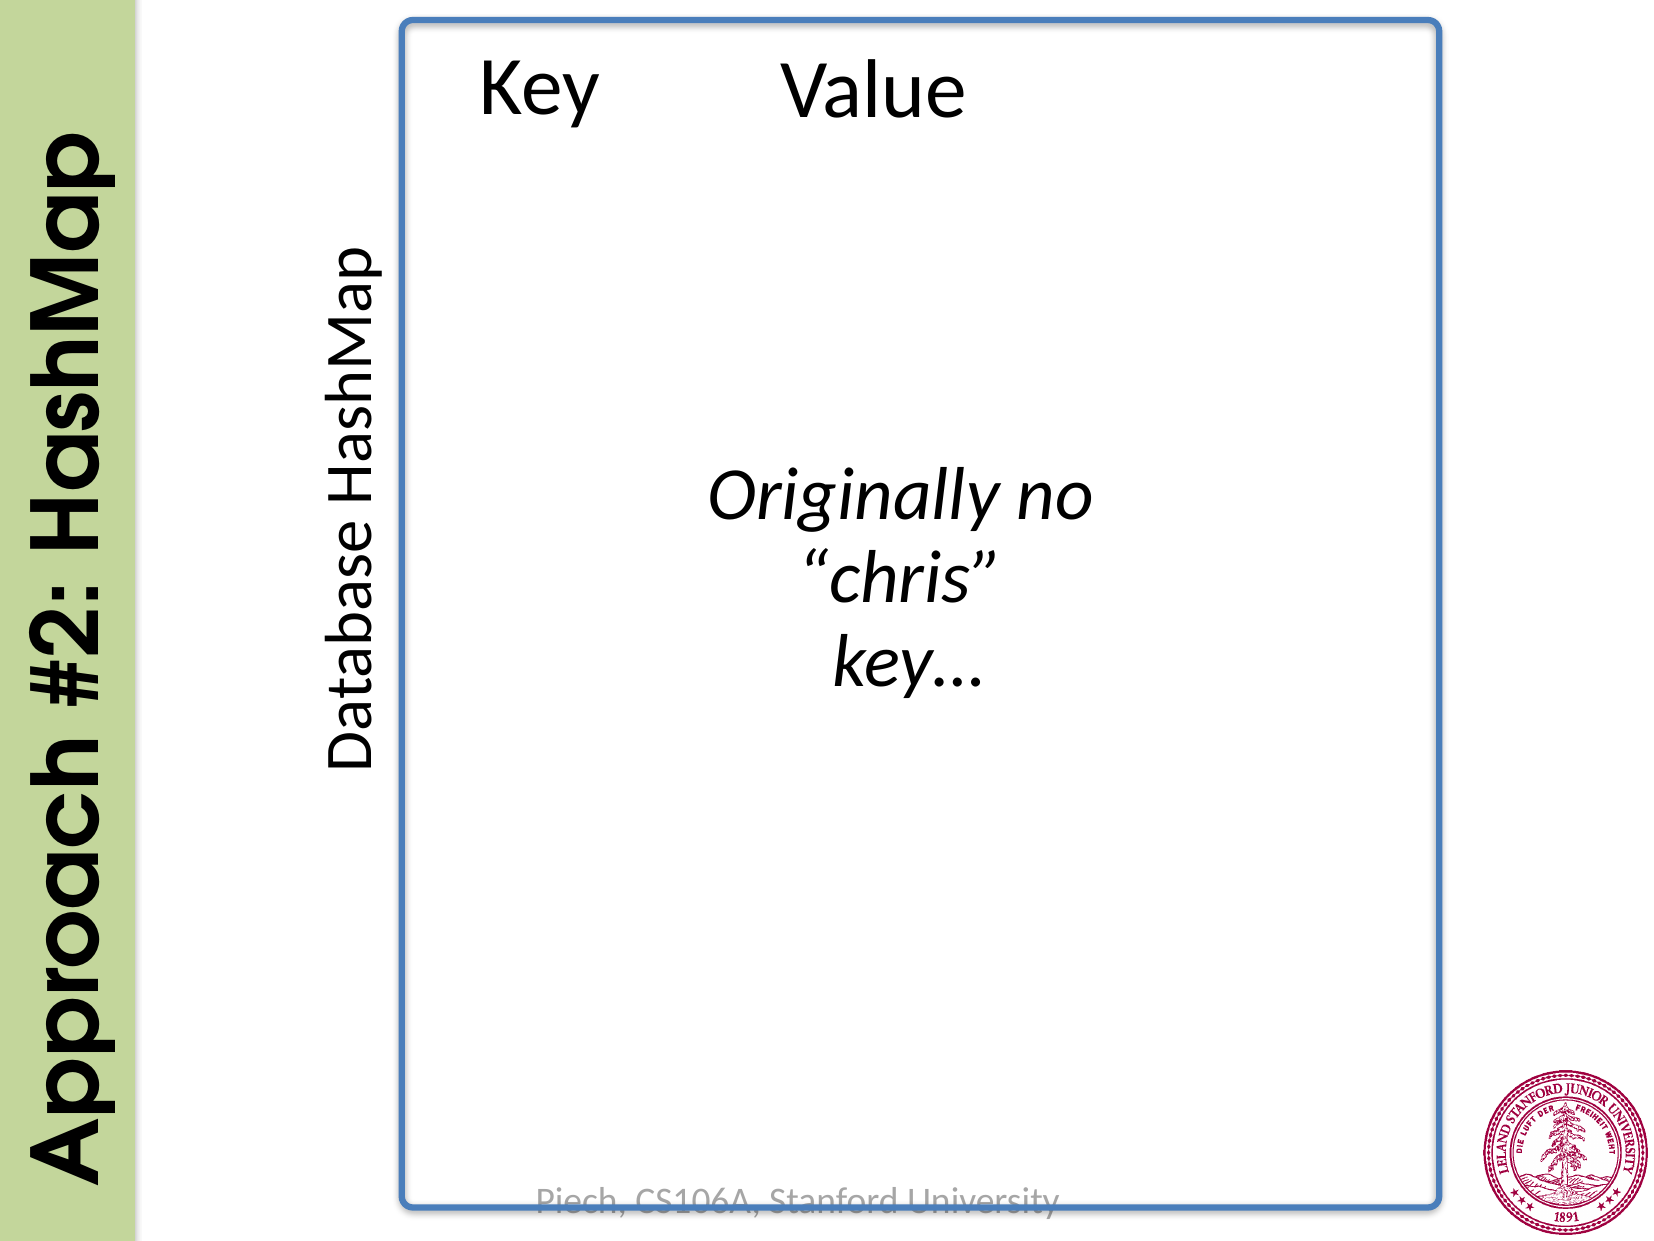

Key
Value
Originally no
“chris”
key…
Database HashMap
Approach #2: HashMap